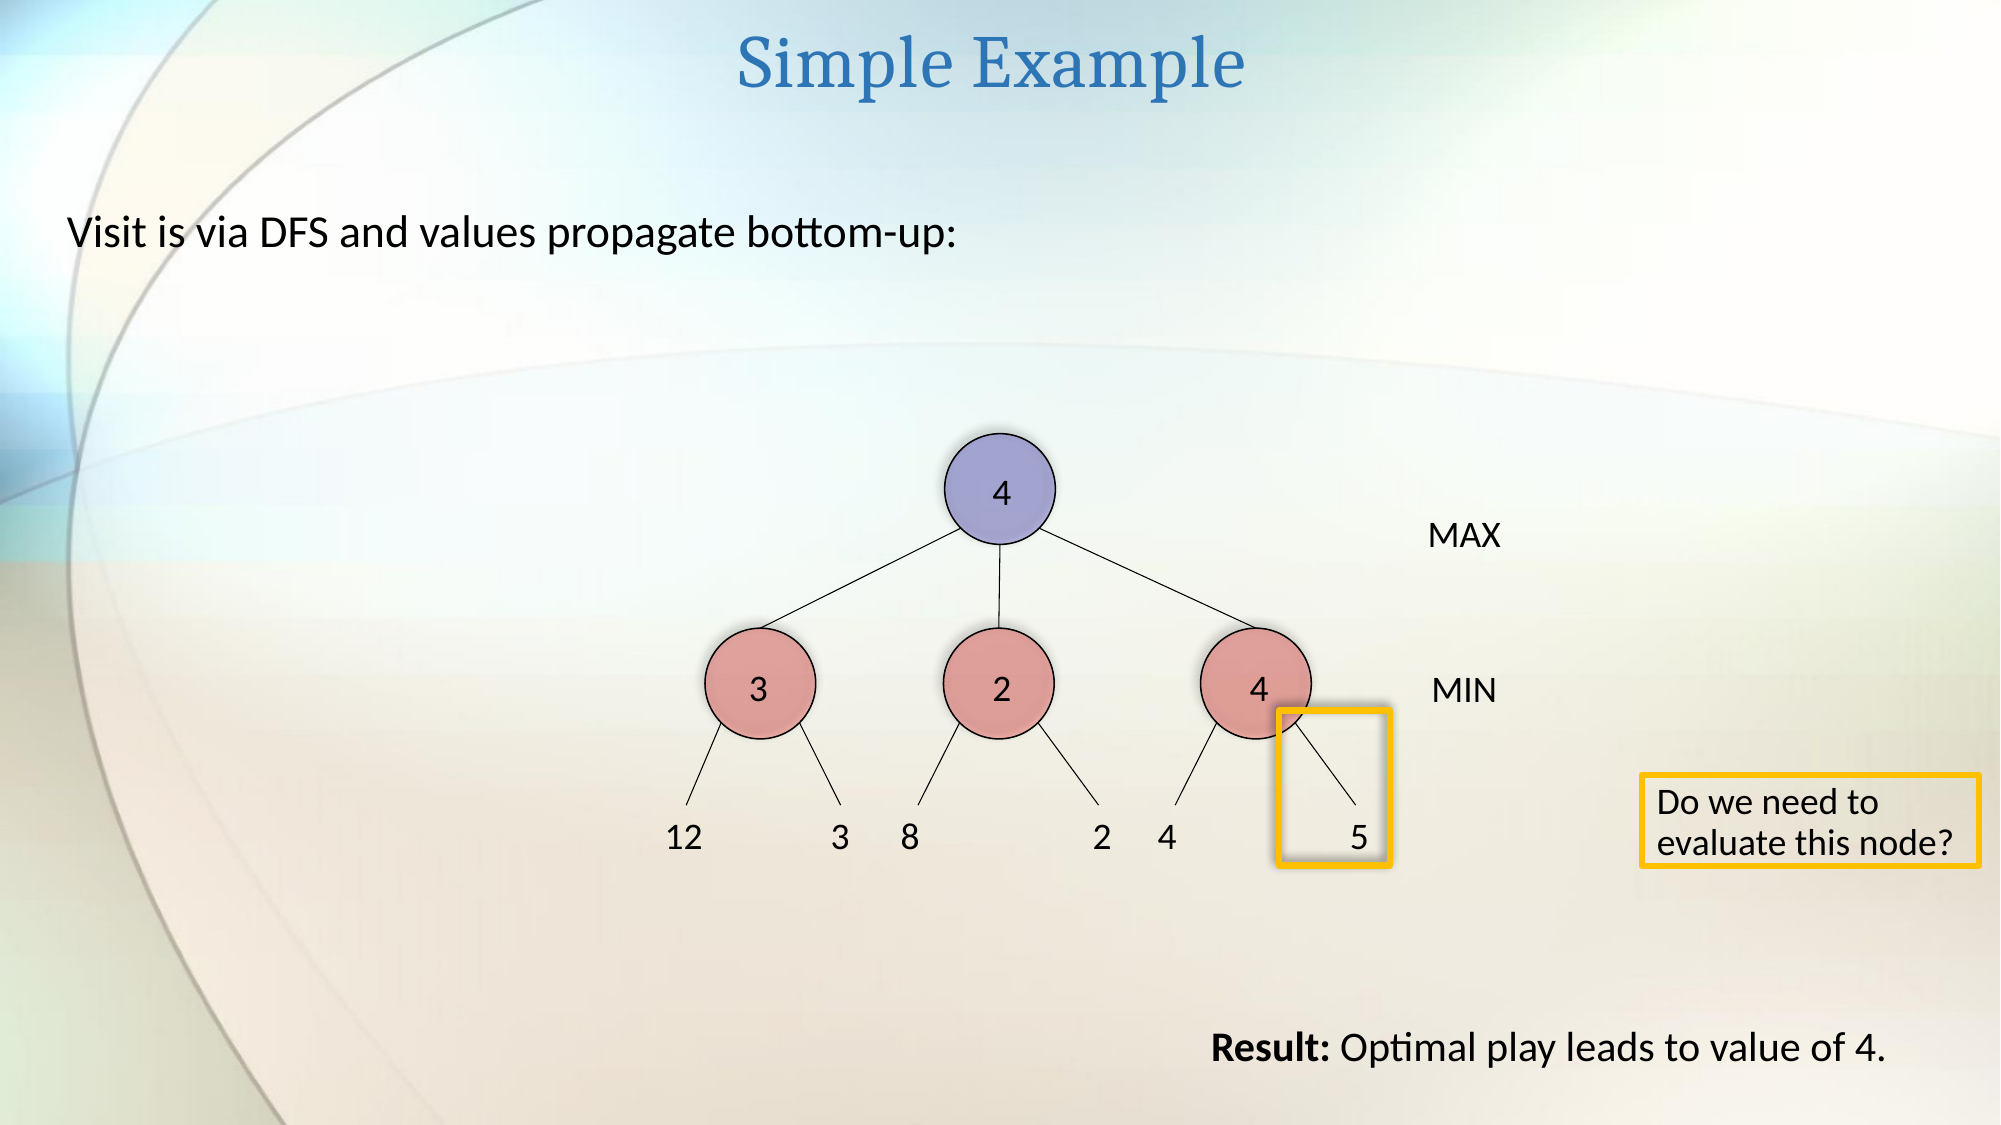

Simple Example
Visit is via DFS and values propagate bottom-up:

4
MAX

3
2
4
MIN

Do we need to evaluate this node?
12
3
8
2
4
5
Result: Optimal play leads to value of 4.